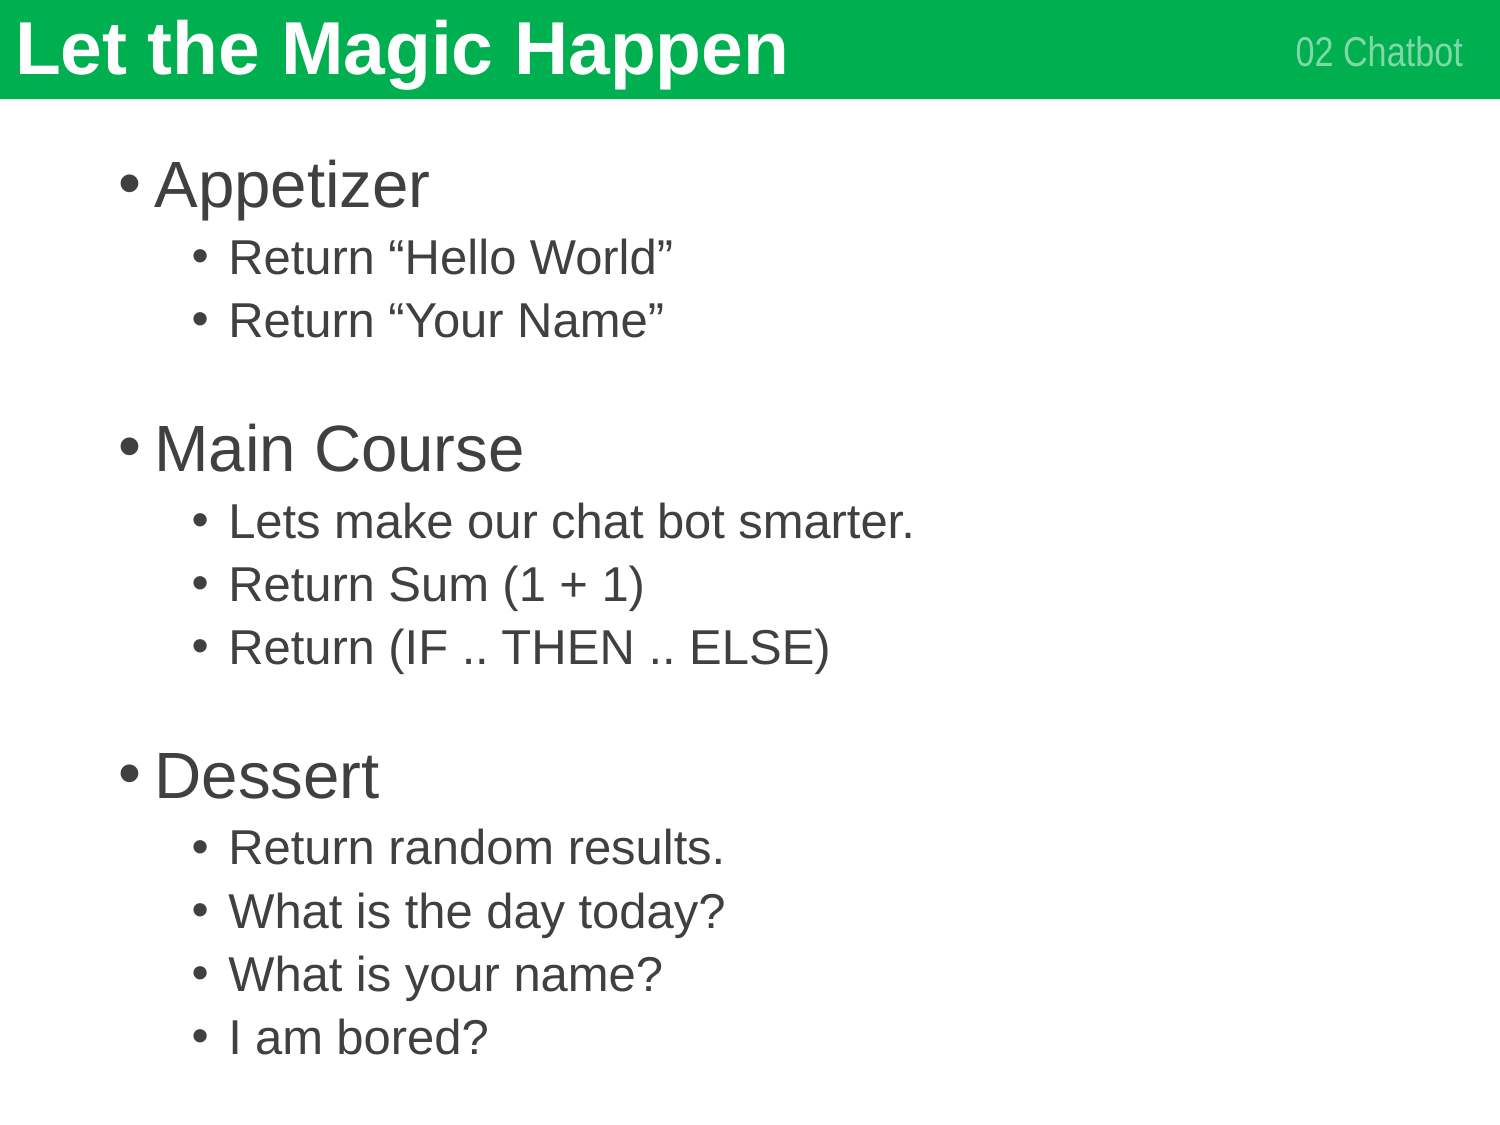

# Let the Magic Happen
02 Chatbot
Appetizer
Return “Hello World”
Return “Your Name”

Main Course
Lets make our chat bot smarter.
Return Sum (1 + 1)
Return (IF .. THEN .. ELSE)

Dessert
Return random results.
What is the day today?
What is your name?
I am bored?